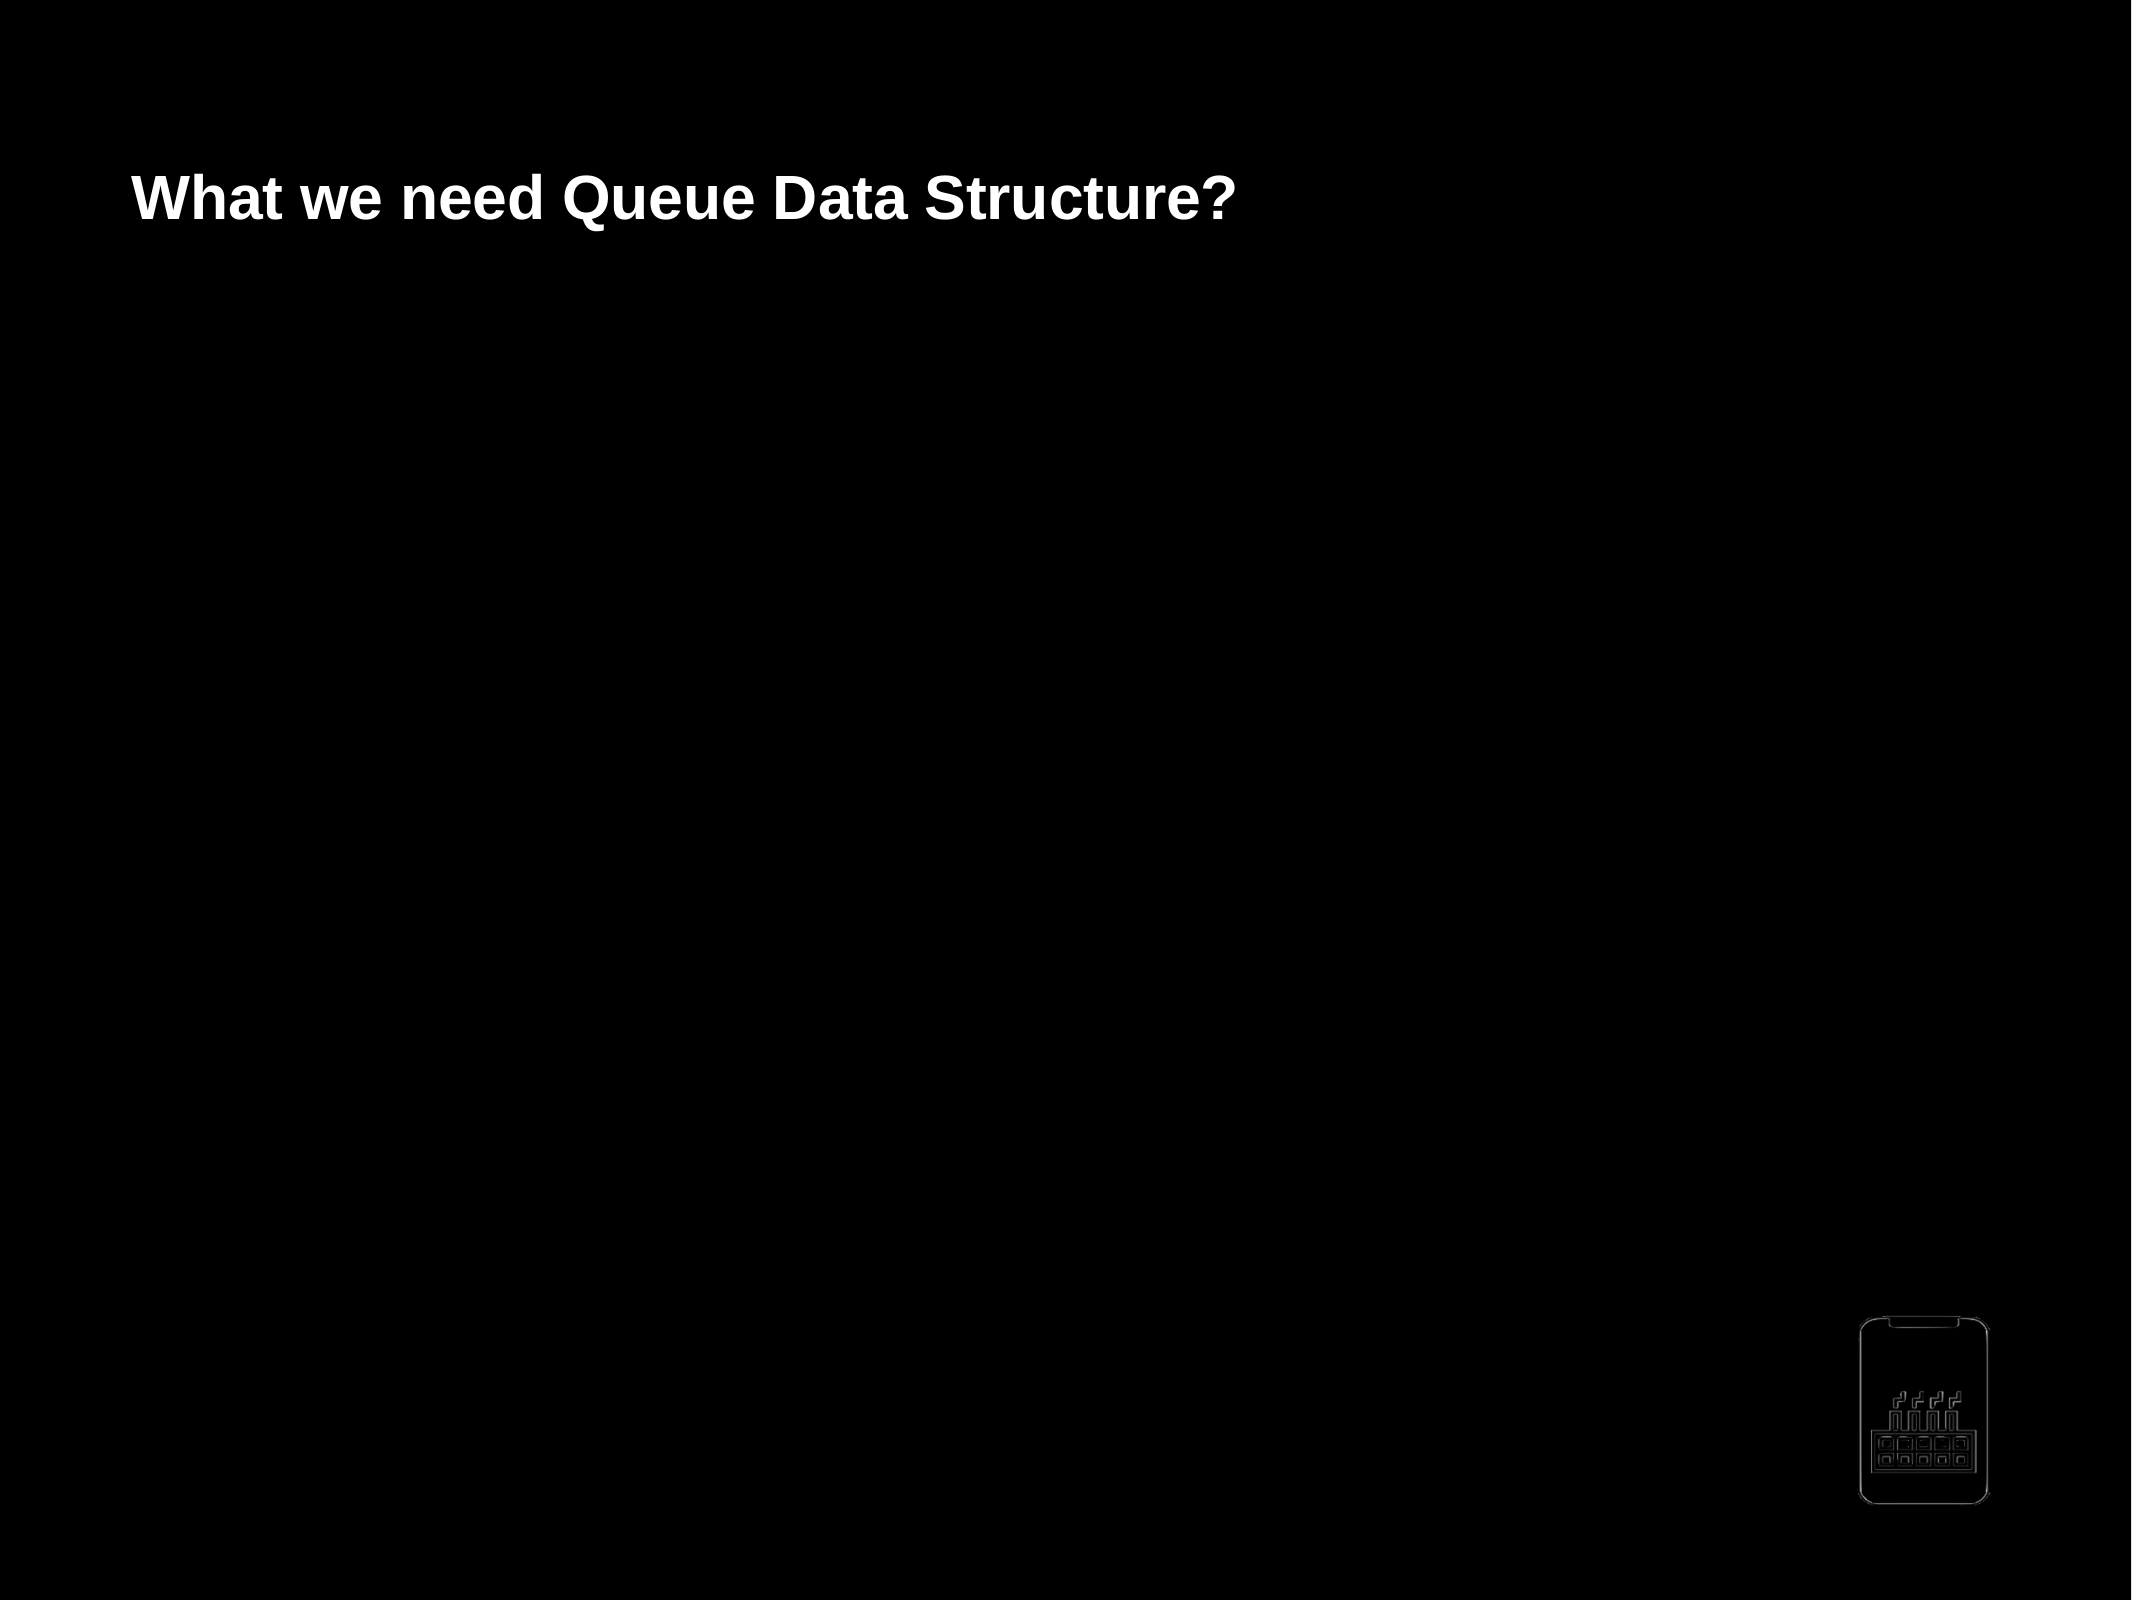

What we need Queue Data Structure?
Utilize ﬁrst coming data ﬁrst , while others wait for their turn. FIFO method - First In First Out

AppMillers
www.appmillers.com